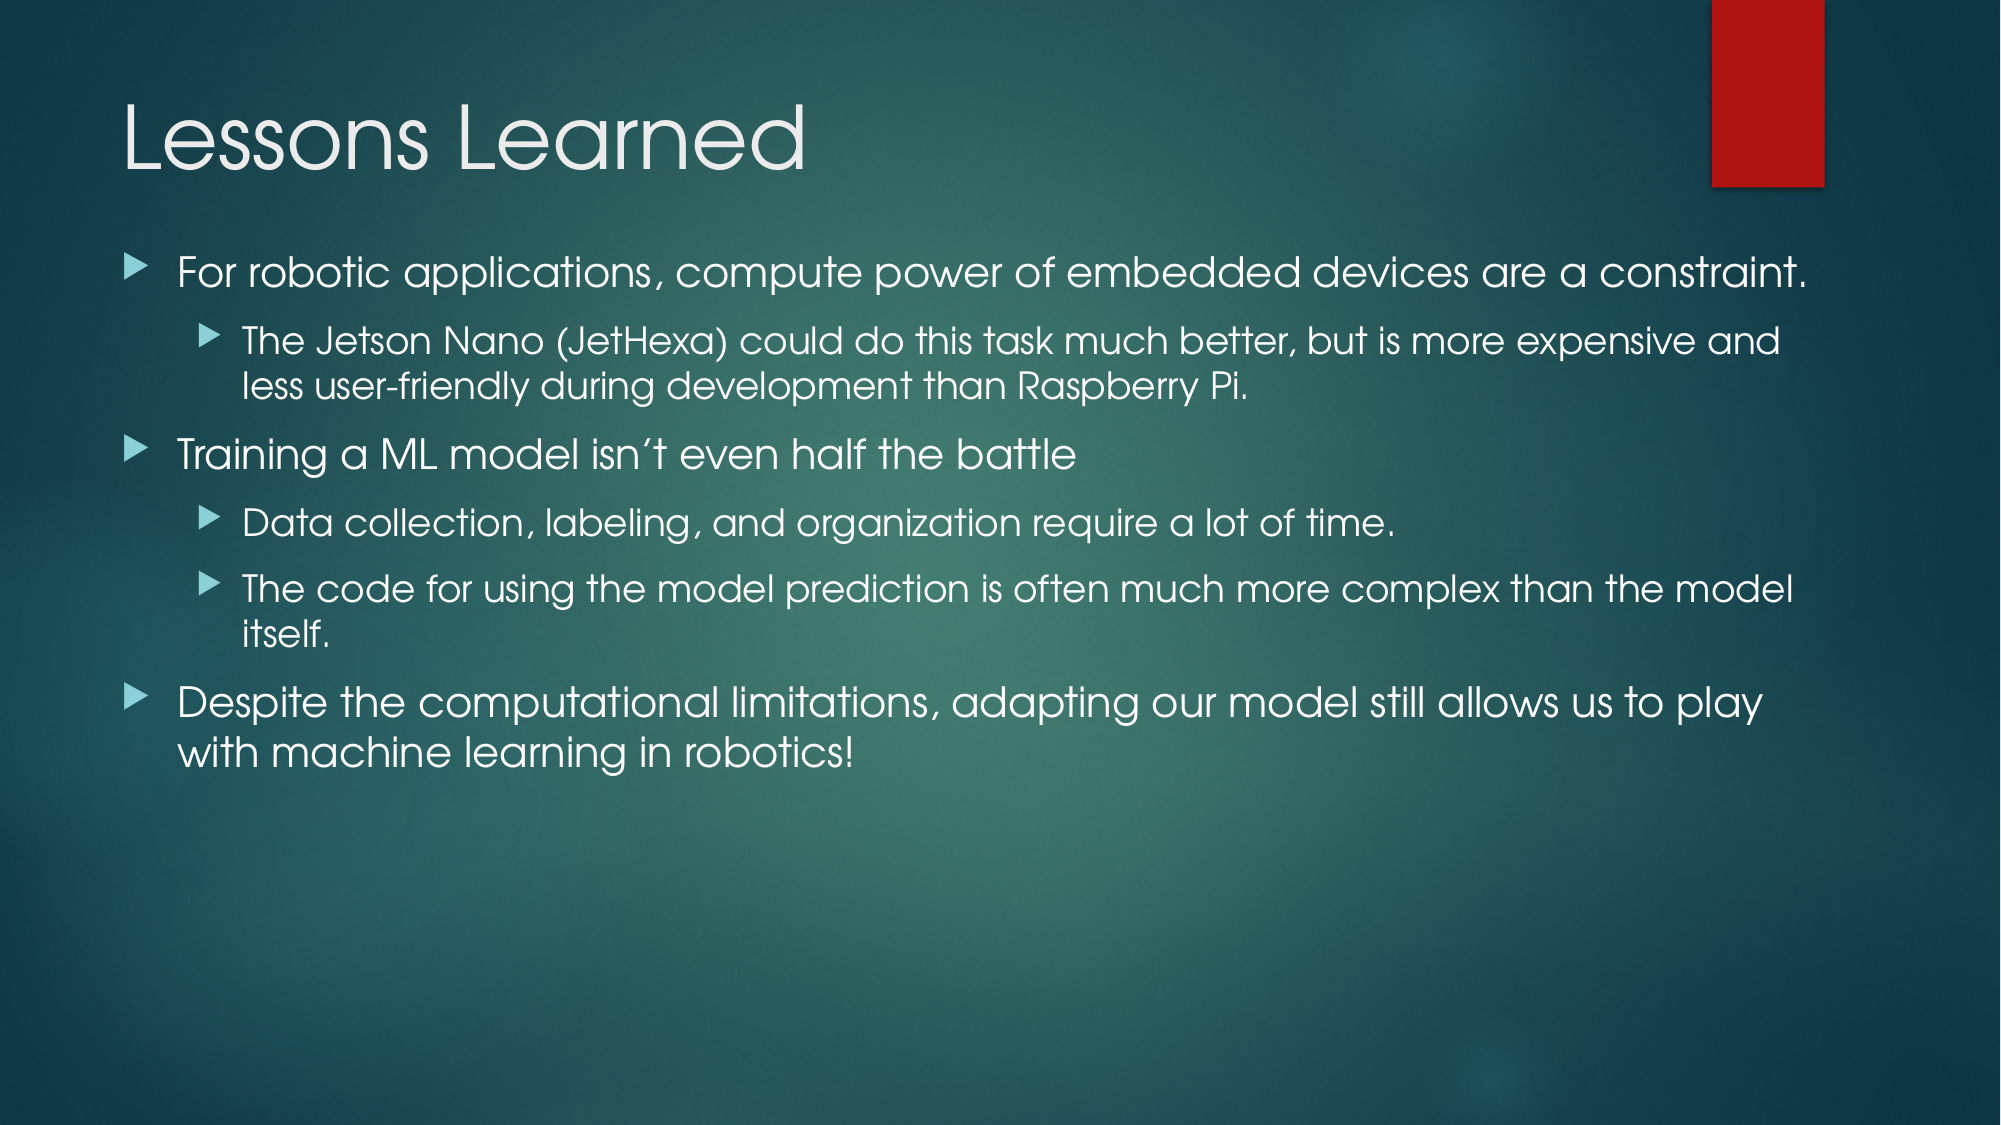

# Lessons Learned
For robotic applications, compute power of embedded devices are a constraint.
The Jetson Nano (JetHexa) could do this task much better, but is more expensive and less user-friendly during development than Raspberry Pi.
Training a ML model isn’t even half the battle
Data collection, labeling, and organization require a lot of time.
The code for using the model prediction is often much more complex than the model itself.
Despite the computational limitations, adapting our model still allows us to play with machine learning in robotics!